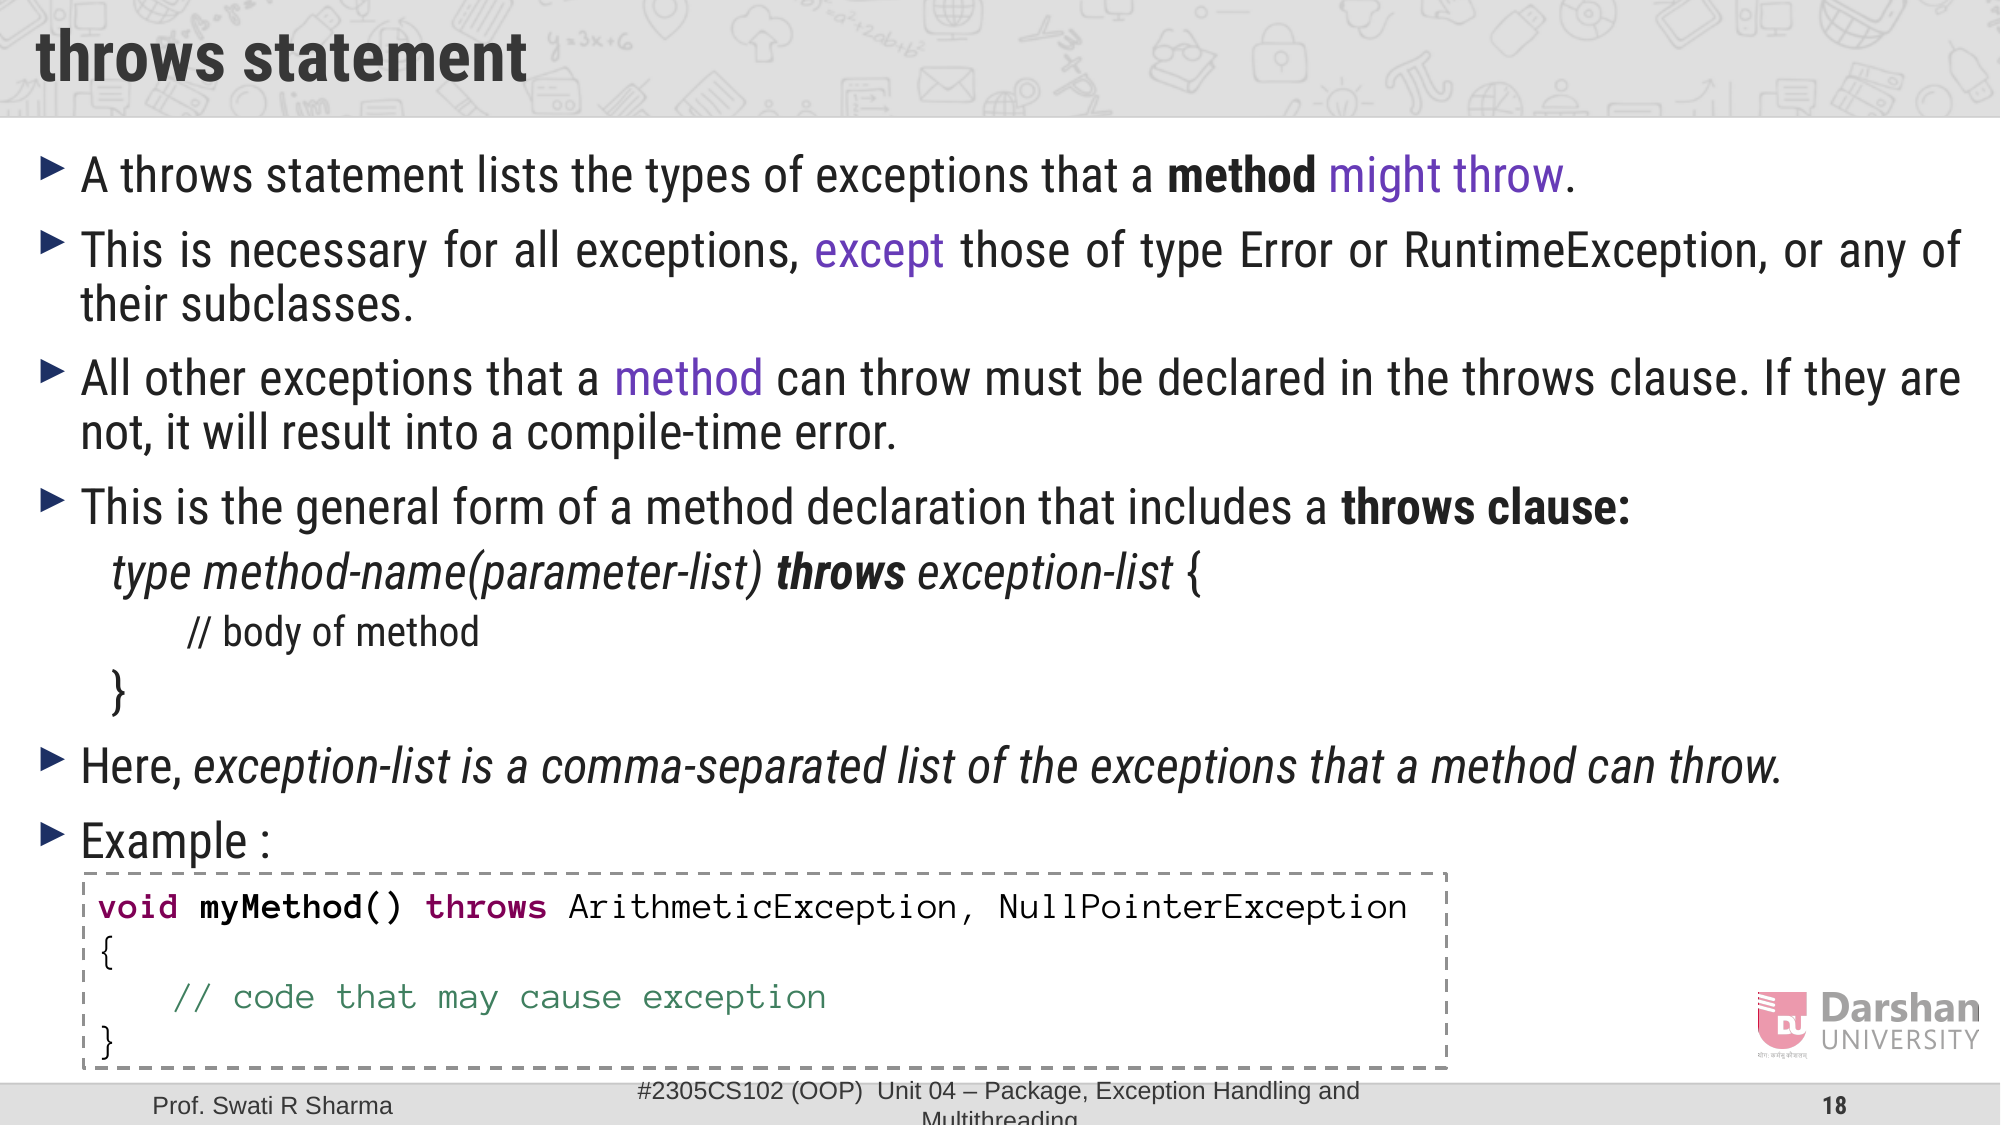

# throws statement
A throws statement lists the types of exceptions that a method might throw.
This is necessary for all exceptions, except those of type Error or RuntimeException, or any of their subclasses.
All other exceptions that a method can throw must be declared in the throws clause. If they are not, it will result into a compile-time error.
This is the general form of a method declaration that includes a throws clause:
type method-name(parameter-list) throws exception-list {
// body of method
}
Here, exception-list is a comma-separated list of the exceptions that a method can throw.
Example :

void myMethod() throws ArithmeticException, NullPointerException
{
// code that may cause exception
}